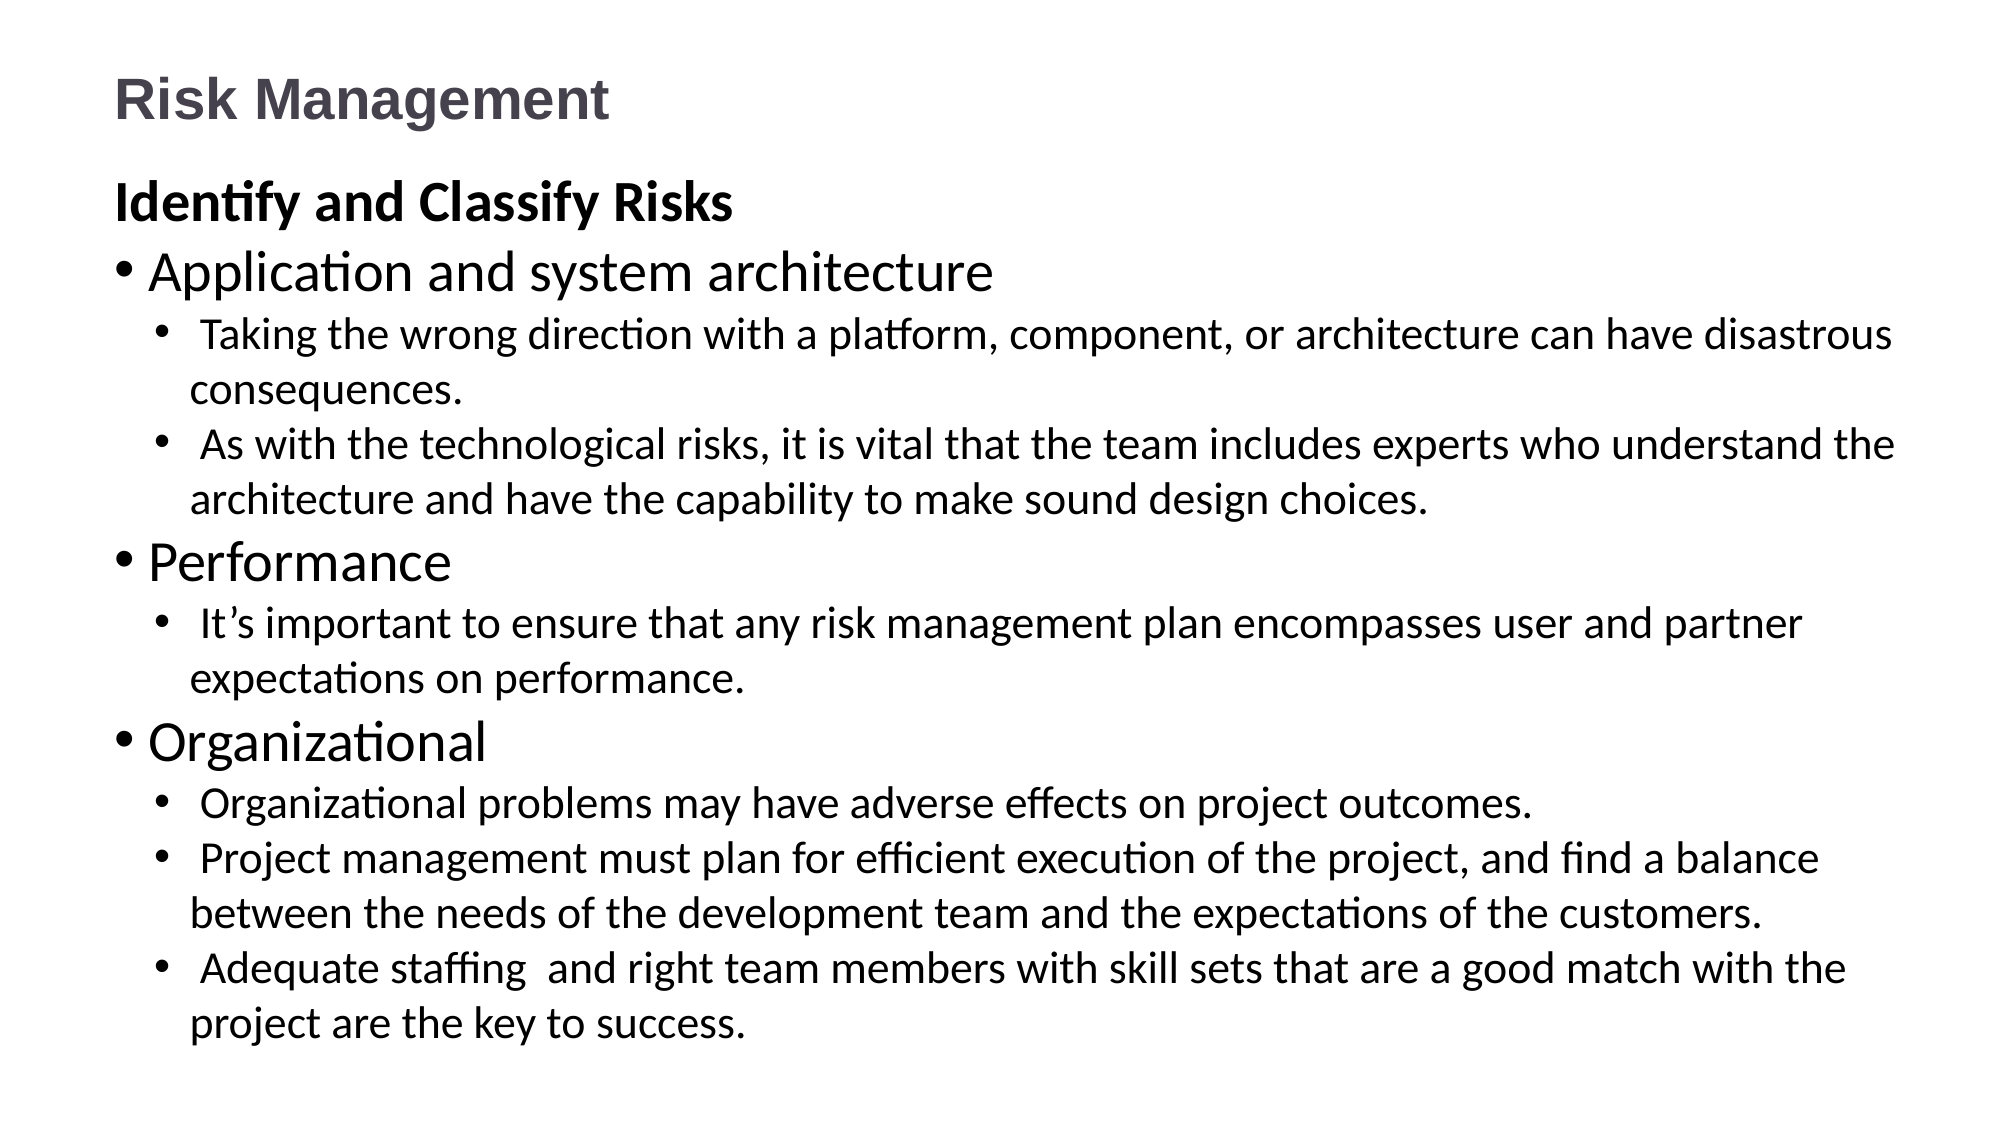

# Risk Management
Identify and Classify Risks
 Application and system architecture
 Taking the wrong direction with a platform, component, or architecture can have disastrous consequences.
 As with the technological risks, it is vital that the team includes experts who understand the architecture and have the capability to make sound design choices.
 Performance
 It’s important to ensure that any risk management plan encompasses user and partner expectations on performance.
 Organizational
 Organizational problems may have adverse effects on project outcomes.
 Project management must plan for efficient execution of the project, and find a balance between the needs of the development team and the expectations of the customers.
 Adequate staffing  and right team members with skill sets that are a good match with the project are the key to success.